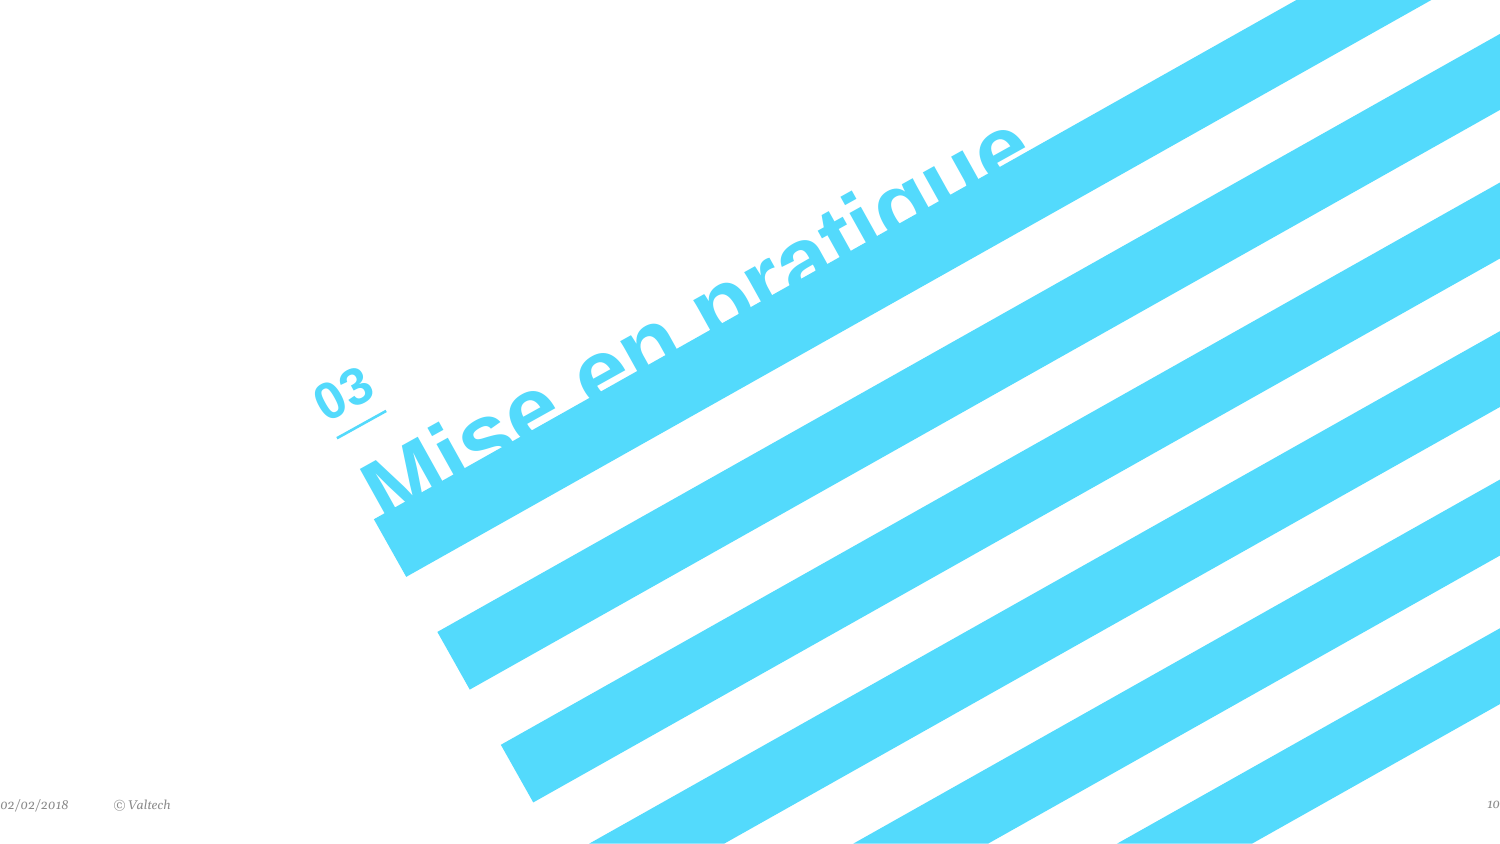

# Mise en pratique
03

02/02/2018	© Valtech
10